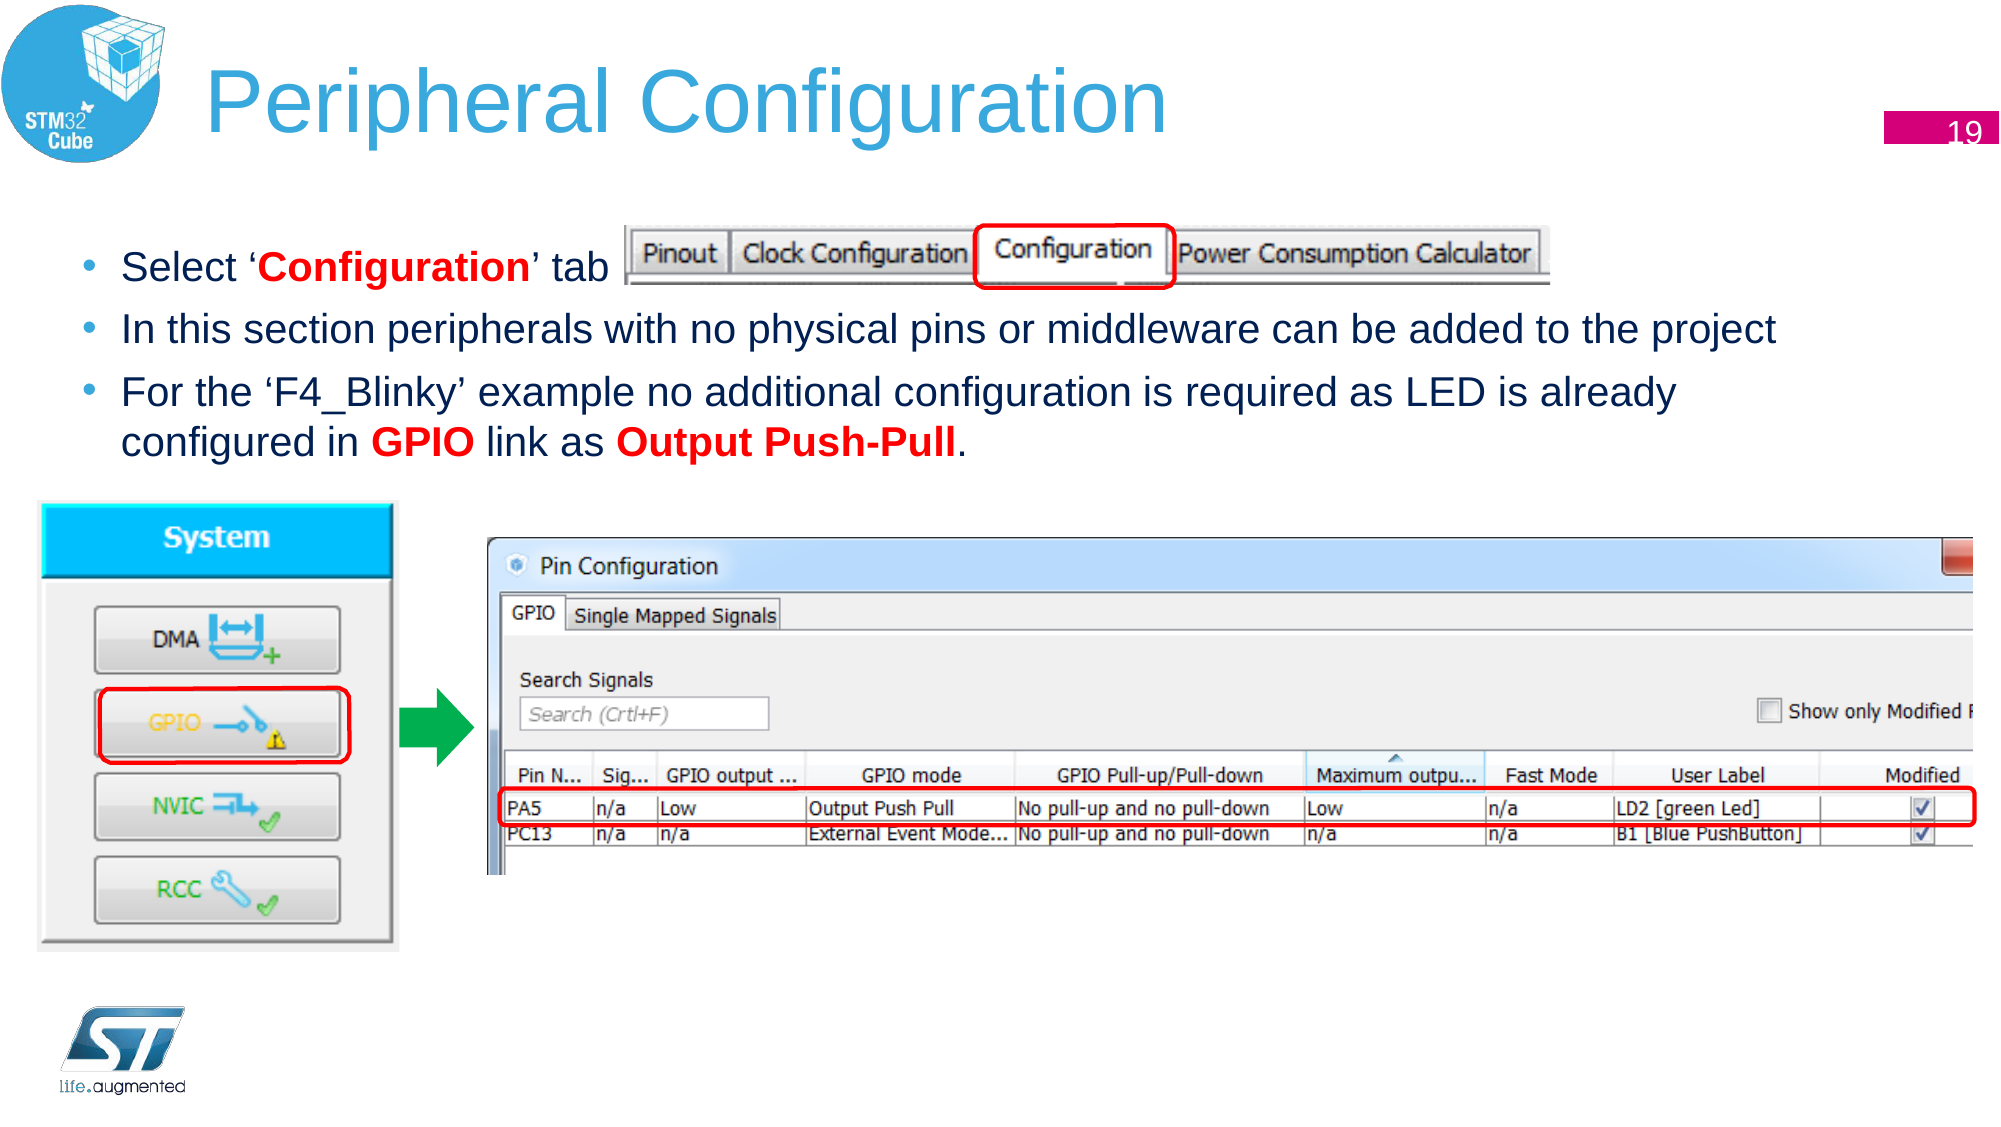

# Peripheral Configuration
19

Select ‘Configuration’ tab
In this section peripherals with no physical pins or middleware can be added to the project
For the ‘F4_Blinky’ example no additional configuration is required as LED is already
configured in GPIO link as Output Push-Pull.